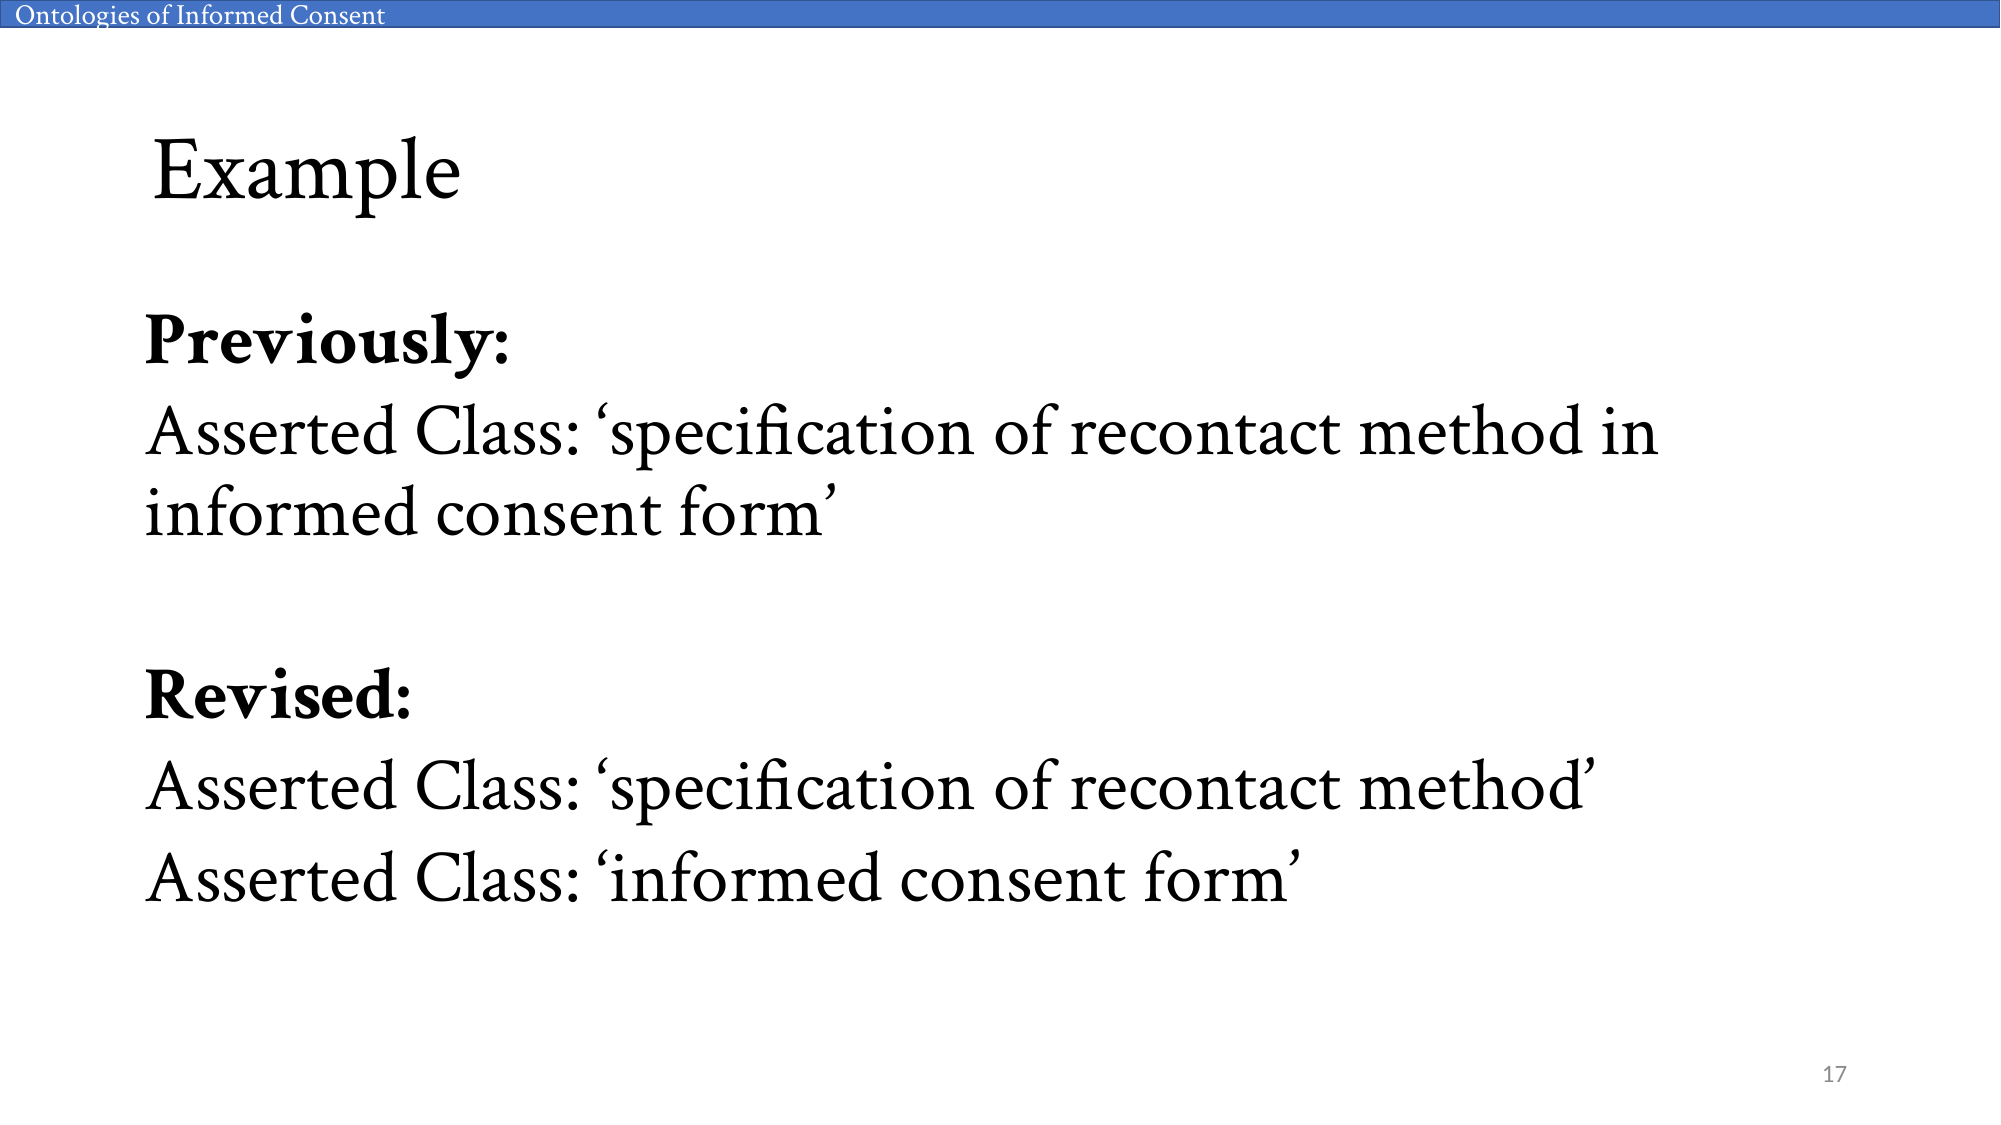

Ontologies of Informed Consent
# Example
Previously:
Asserted Class: ‘specification of recontact method in informed consent form’

Revised:
Asserted Class: ‘specification of recontact method’
Asserted Class: ‘informed consent form’

17